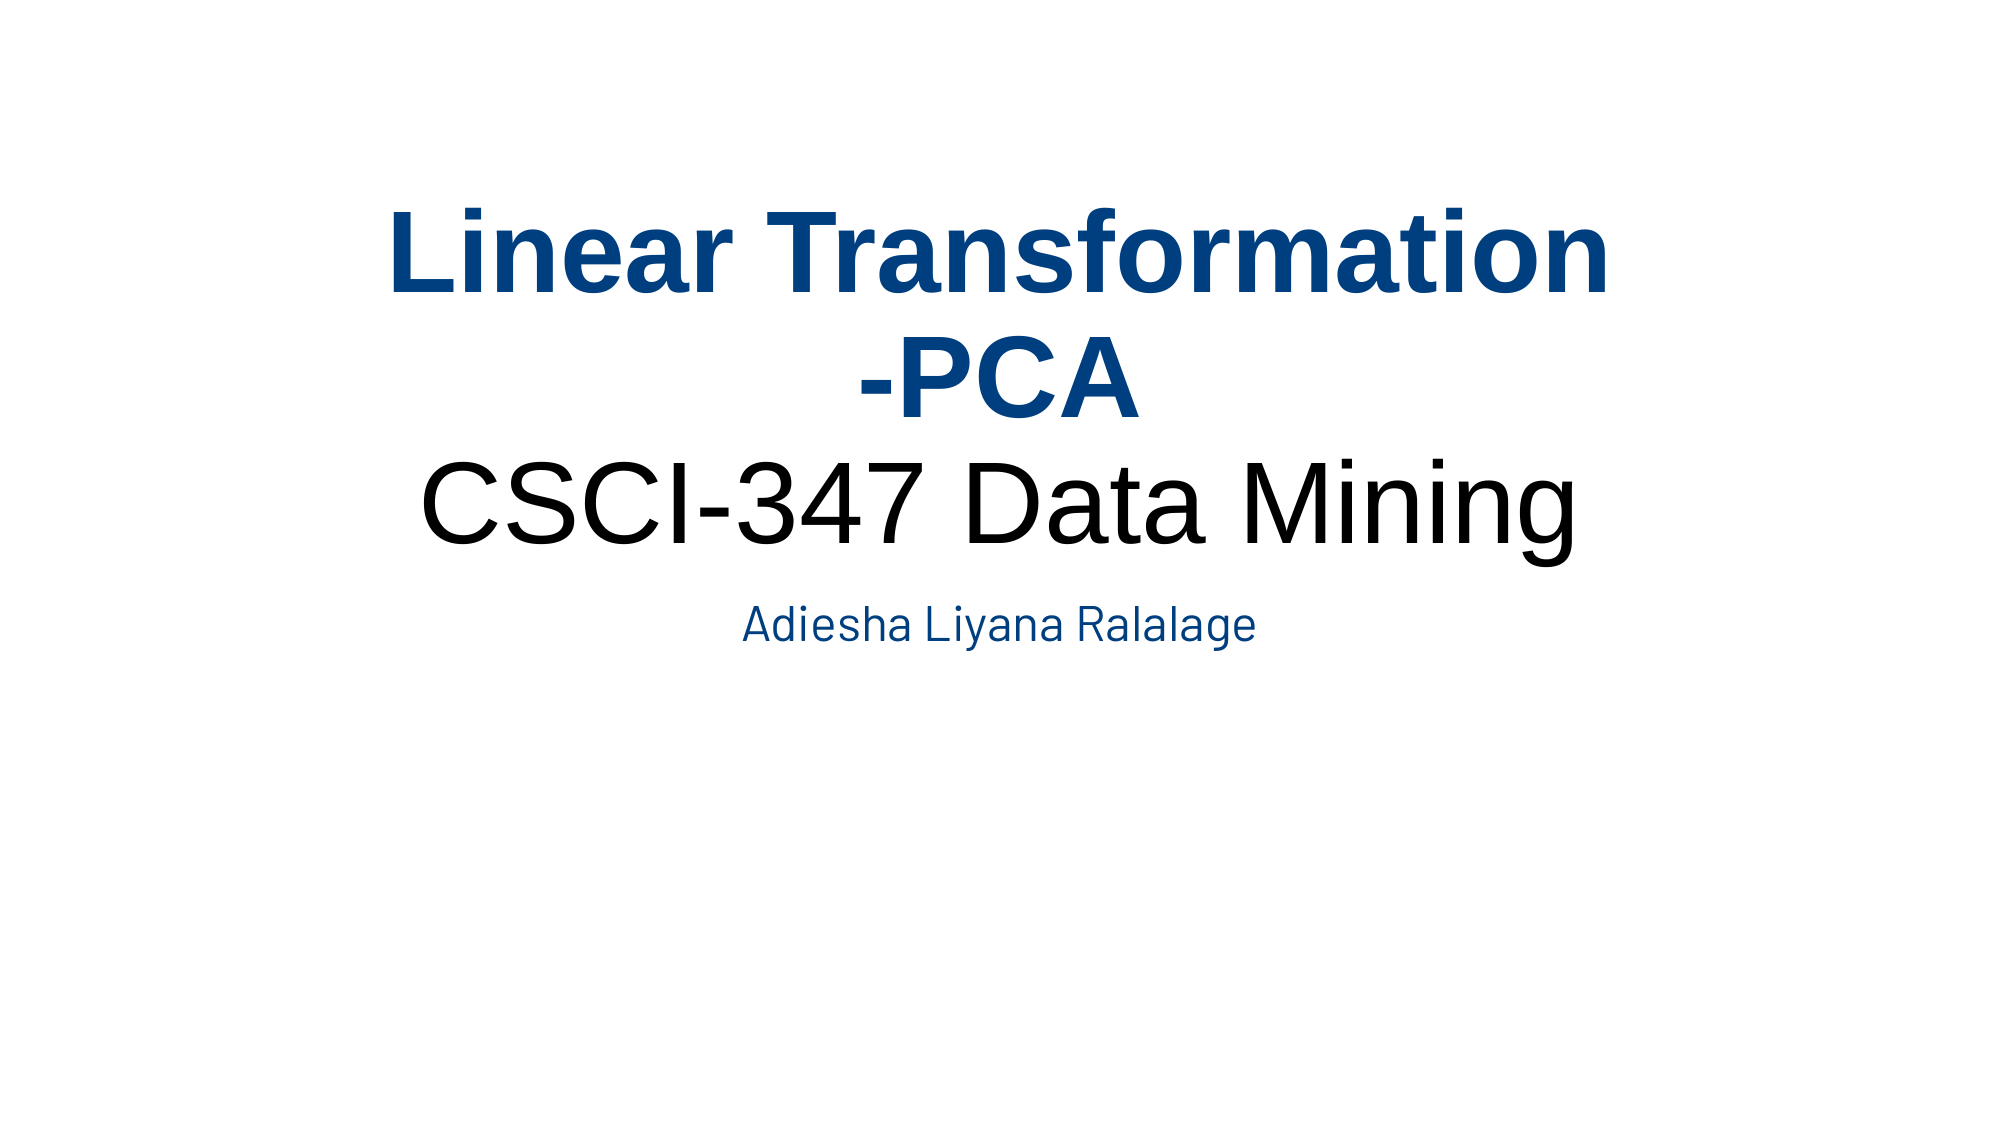

# Linear Transformation -PCA CSCI-347 Data Mining
Adiesha Liyana Ralalage